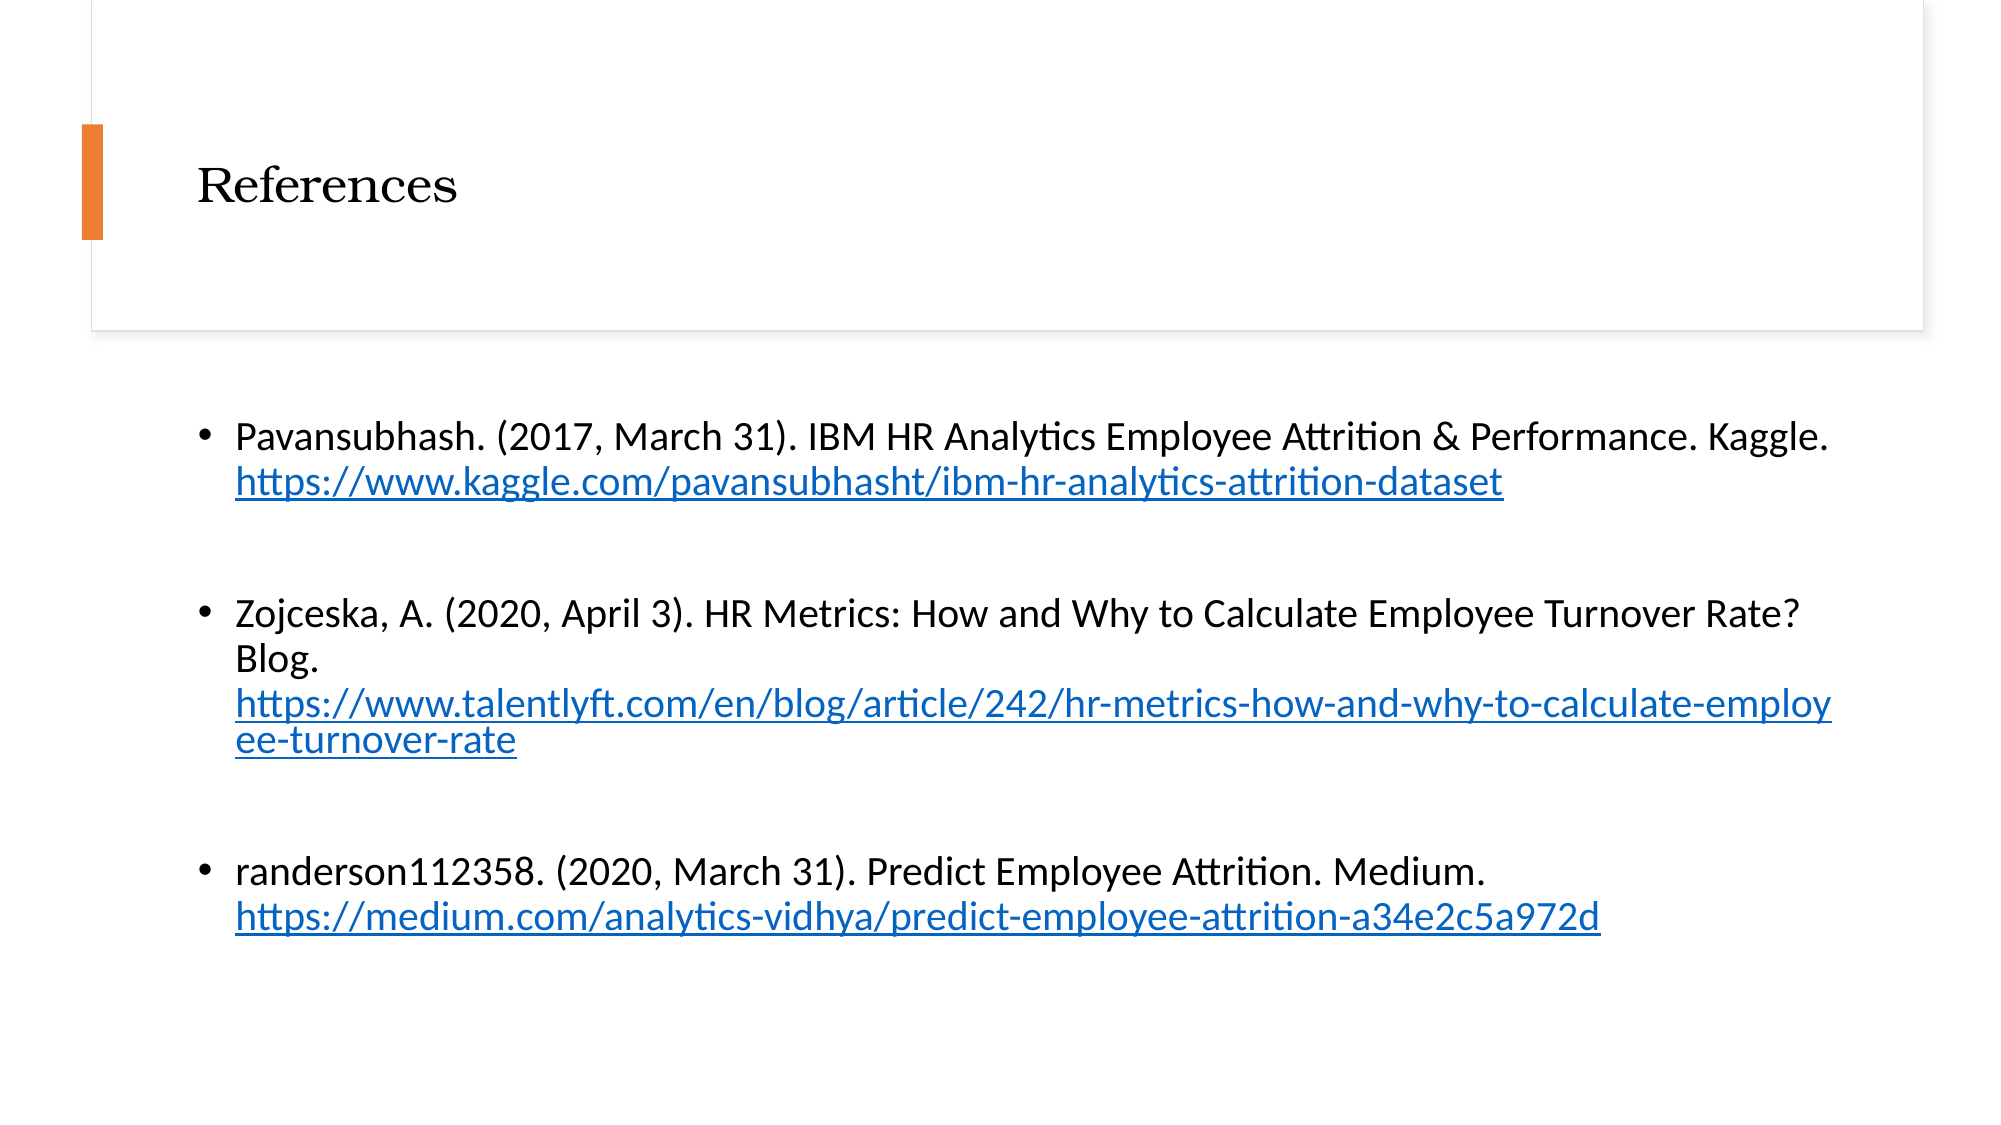

# References

Pavansubhash. (2017, March 31). IBM HR Analytics Employee Attrition & Performance. Kaggle. https://www.kaggle.com/pavansubhasht/ibm-hr-analytics-attrition-dataset

Zojceska, A. (2020, April 3). HR Metrics: How and Why to Calculate Employee Turnover Rate? Blog. https://www.talentlyft.com/en/blog/article/242/hr-metrics-how-and-why-to-calculate-employee-turnover-rate

randerson112358. (2020, March 31). Predict Employee Attrition. Medium. https://medium.com/analytics-vidhya/predict-employee-attrition-a34e2c5a972d